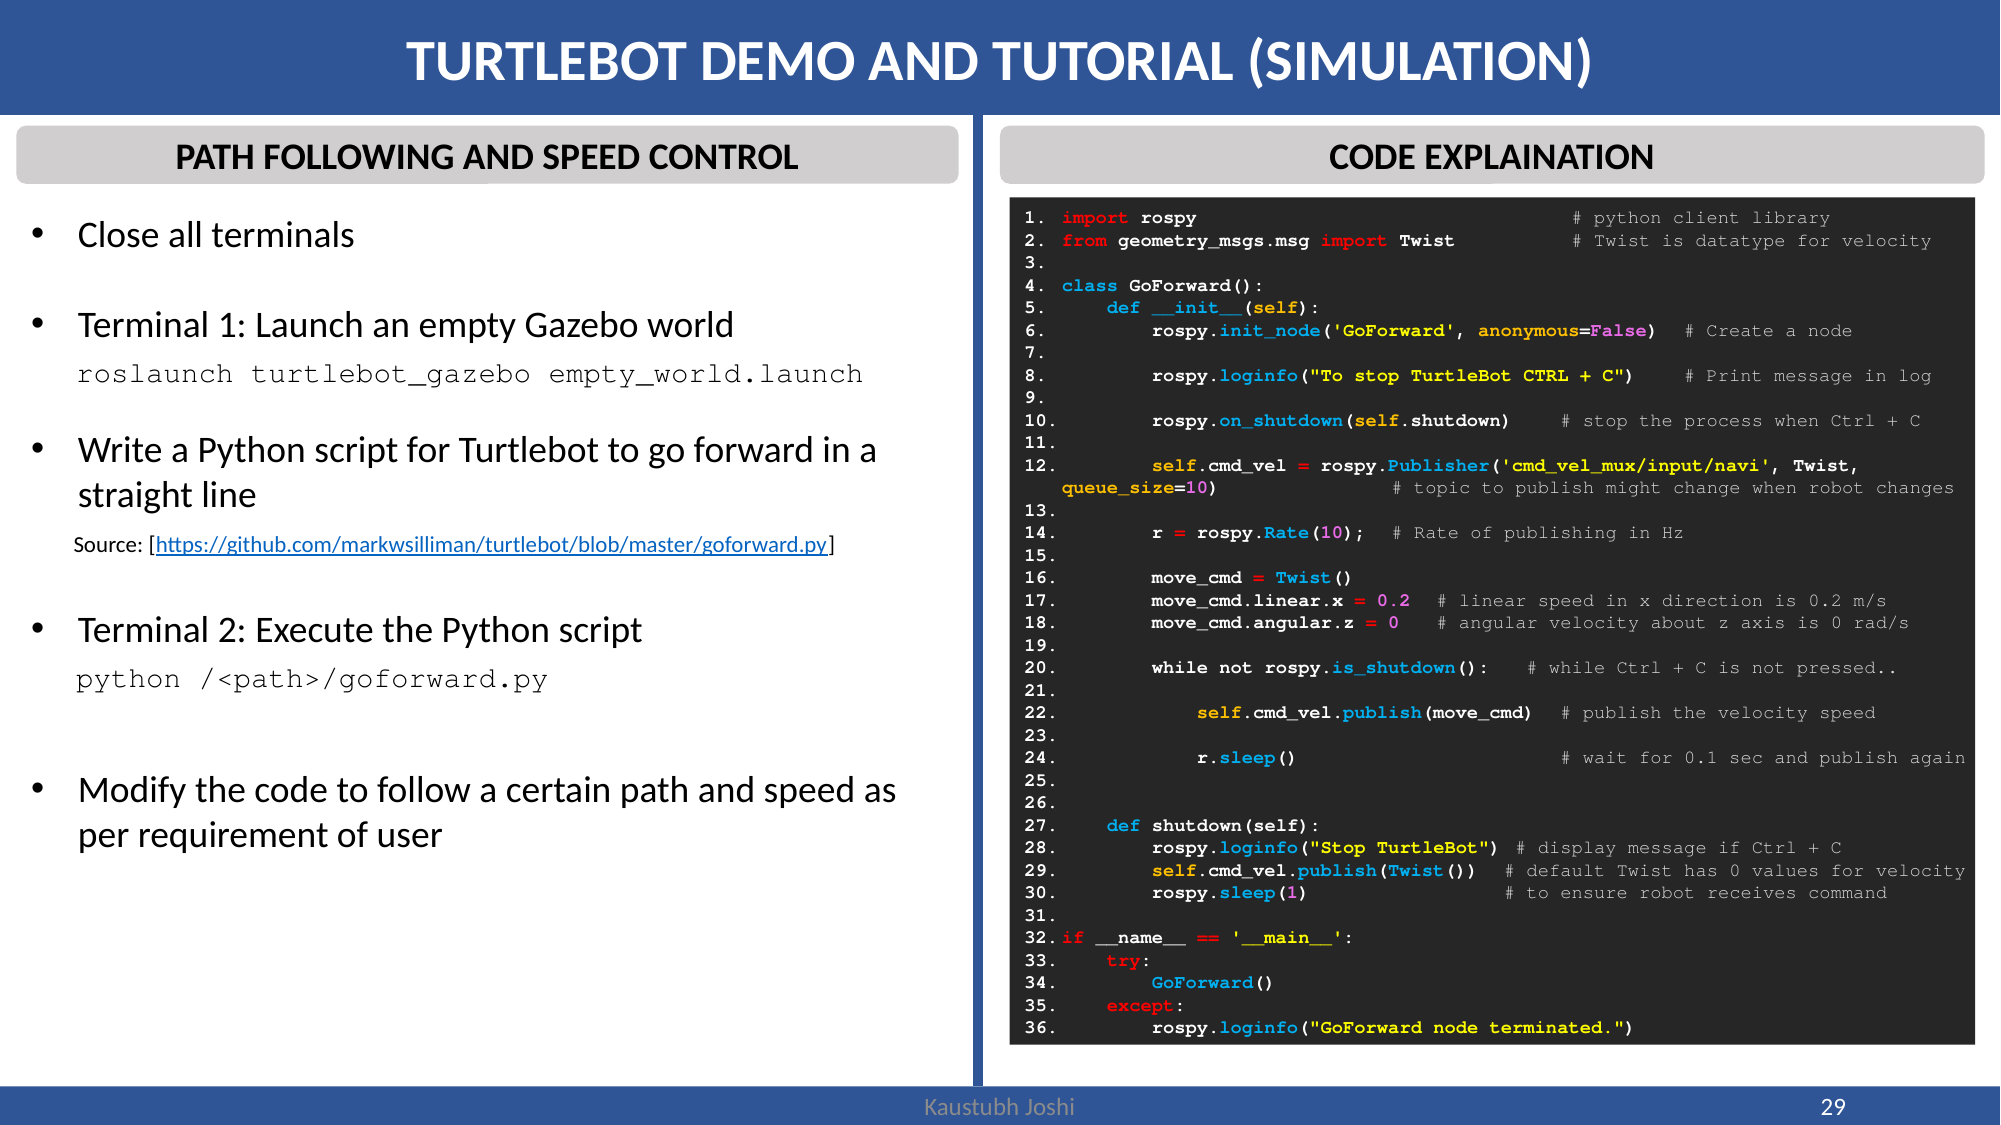

TURTLEBOT DEMO AND TUTORIAL (SIMULATION)
PATH FOLLOWING AND SPEED CONTROL
CODE EXPLAINATION
                # python client library
                # Twist is datatype for velocity

                          # Create a node

                          # Print message in log

               # stop the process when Ctrl + C

# topic to publish might change when robot changes

# Rate of publishing in Hz

    # linear speed in x direction is 0.2 m/s
    # angular velocity about z axis is 0 rad/s

            # while Ctrl + C is not pressed..

               # publish the velocity speed

               # wait for 0.1 sec and publish again

           # display message if Ctrl + C
          # default Twist has 0 values for velocity
          # to ensure robot receives command
import rospy
from geometry_msgs.msg import Twist

class GoForward():
    def __init__(self):
        rospy.init_node('GoForward', anonymous=False)

        rospy.loginfo("To stop TurtleBot CTRL + C")

        rospy.on_shutdown(self.shutdown)

        self.cmd_vel = rospy.Publisher('cmd_vel_mux/input/navi', Twist, queue_size=10)

        r = rospy.Rate(10);

        move_cmd = Twist()
        move_cmd.linear.x = 0.2
        move_cmd.angular.z = 0

        while not rospy.is_shutdown():

            self.cmd_vel.publish(move_cmd)

            r.sleep()

    def shutdown(self):
        rospy.loginfo("Stop TurtleBot")
        self.cmd_vel.publish(Twist())
        rospy.sleep(1)

if __name__ == '__main__':
    try:
        GoForward()
    except:
        rospy.loginfo("GoForward node terminated.")
Close all terminals

Terminal 1: Launch an empty Gazebo world
  roslaunch turtlebot_gazebo empty_world.launch

Write a Python script for Turtlebot to go forward in a straight line
     Source: [https://github.com/markwsilliman/turtlebot/blob/master/goforward.py]

Terminal 2: Execute the Python script
  python /<path>/goforward.py

Modify the code to follow a certain path and speed as per requirement of user
Kaustubh Joshi
29